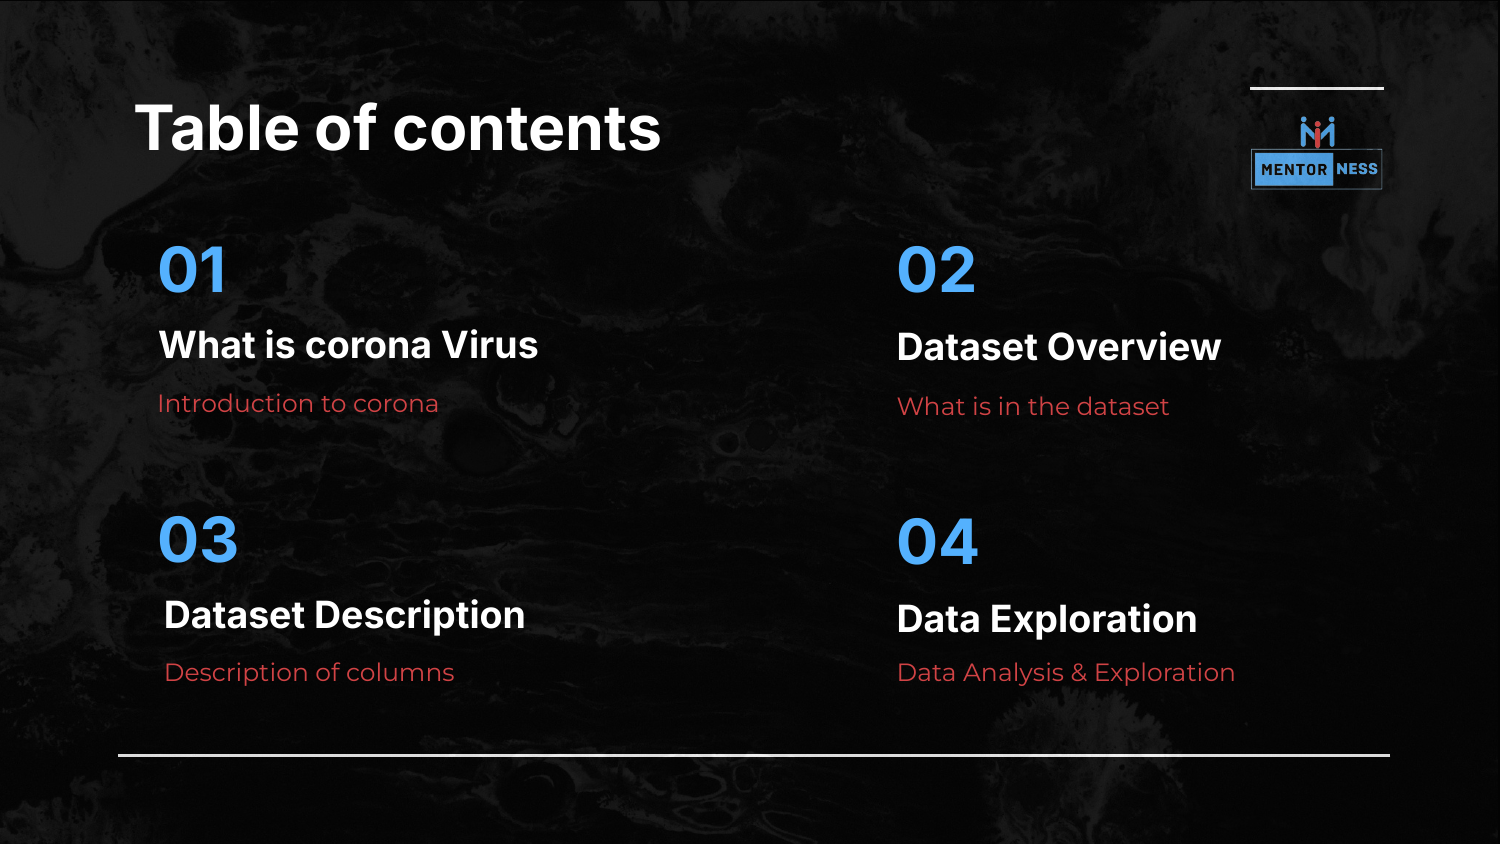

# Table of contents
02
01
What is corona Virus
Dataset Overview
Introduction to corona
What is in the dataset
03
04
Dataset Description
Data Exploration
Description of columns
Data Analysis & Exploration